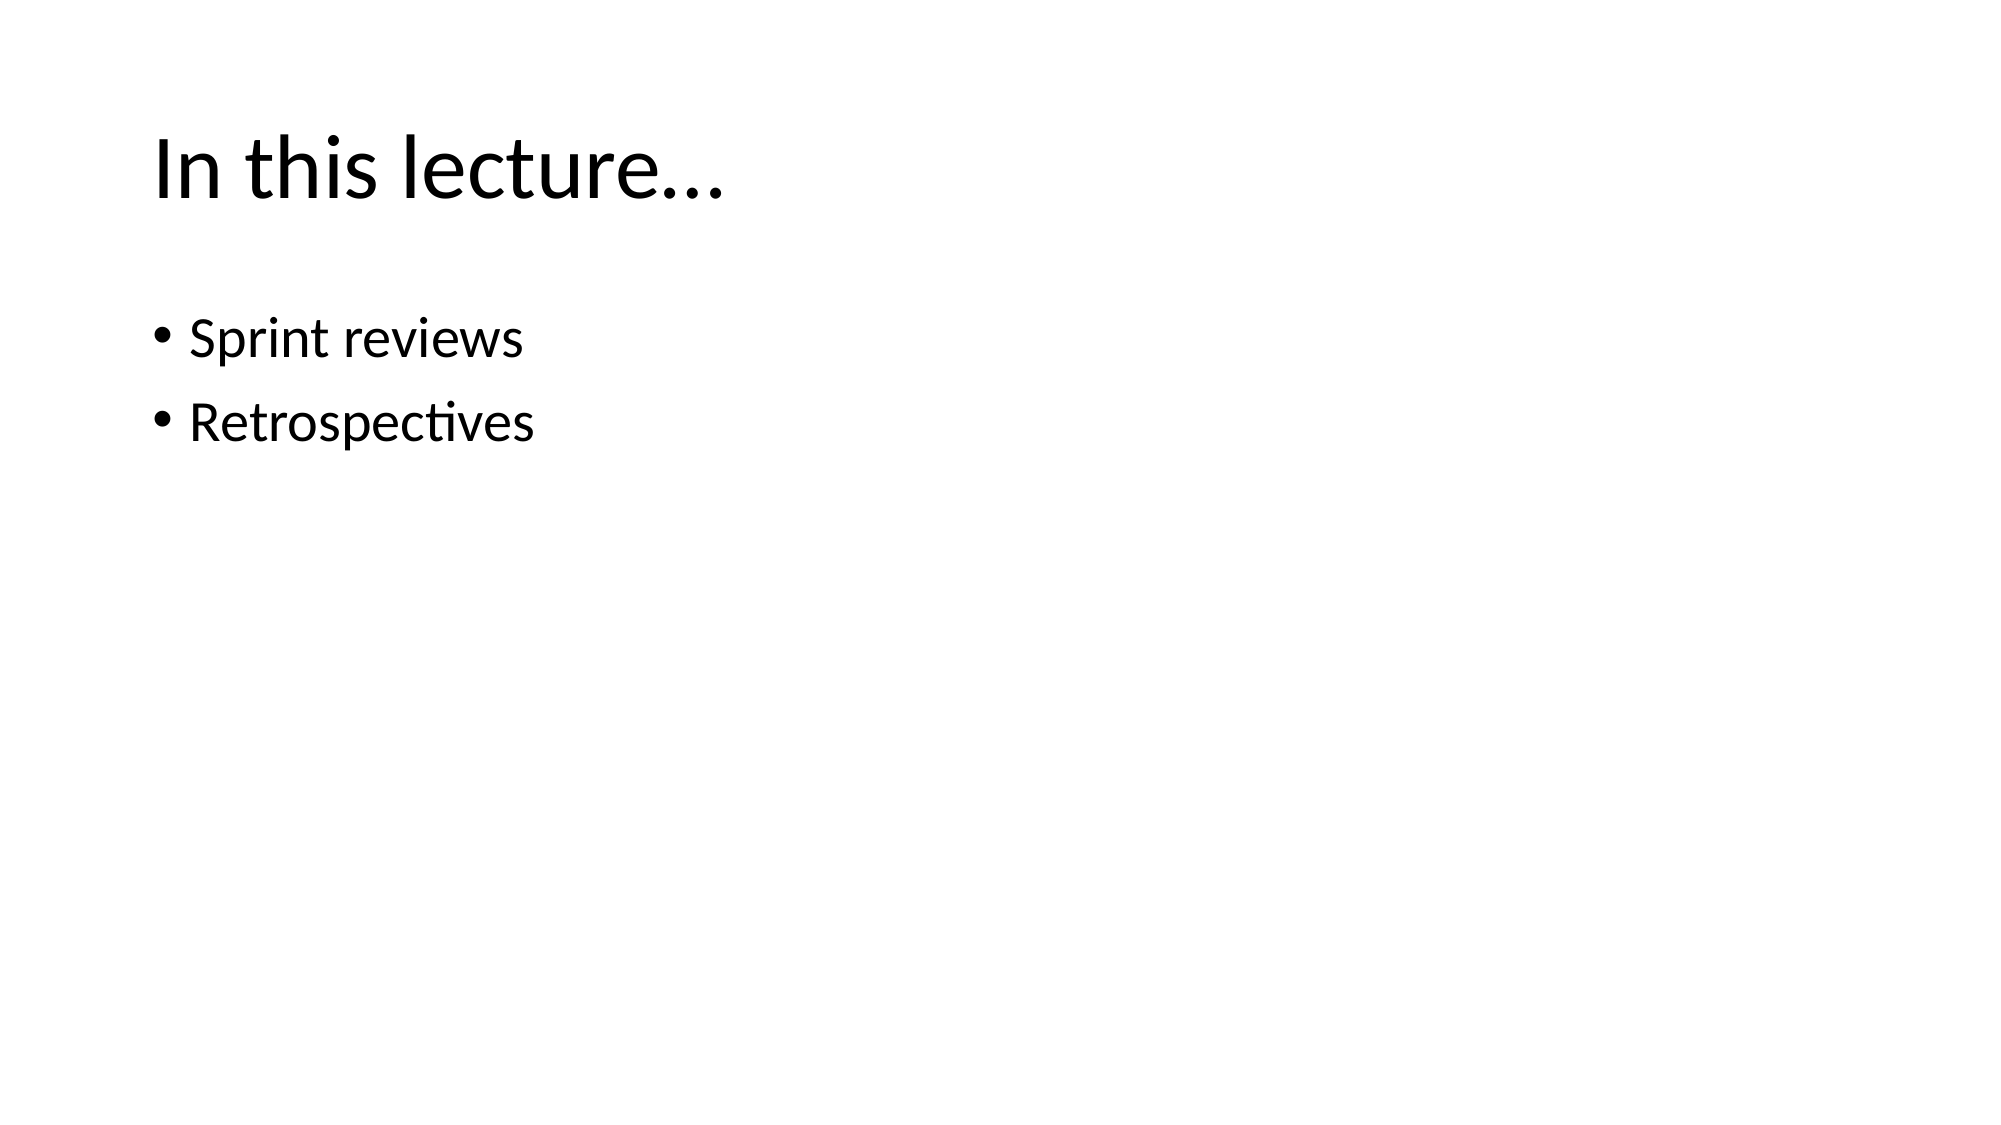

# In this lecture…
Sprint reviews
Retrospectives